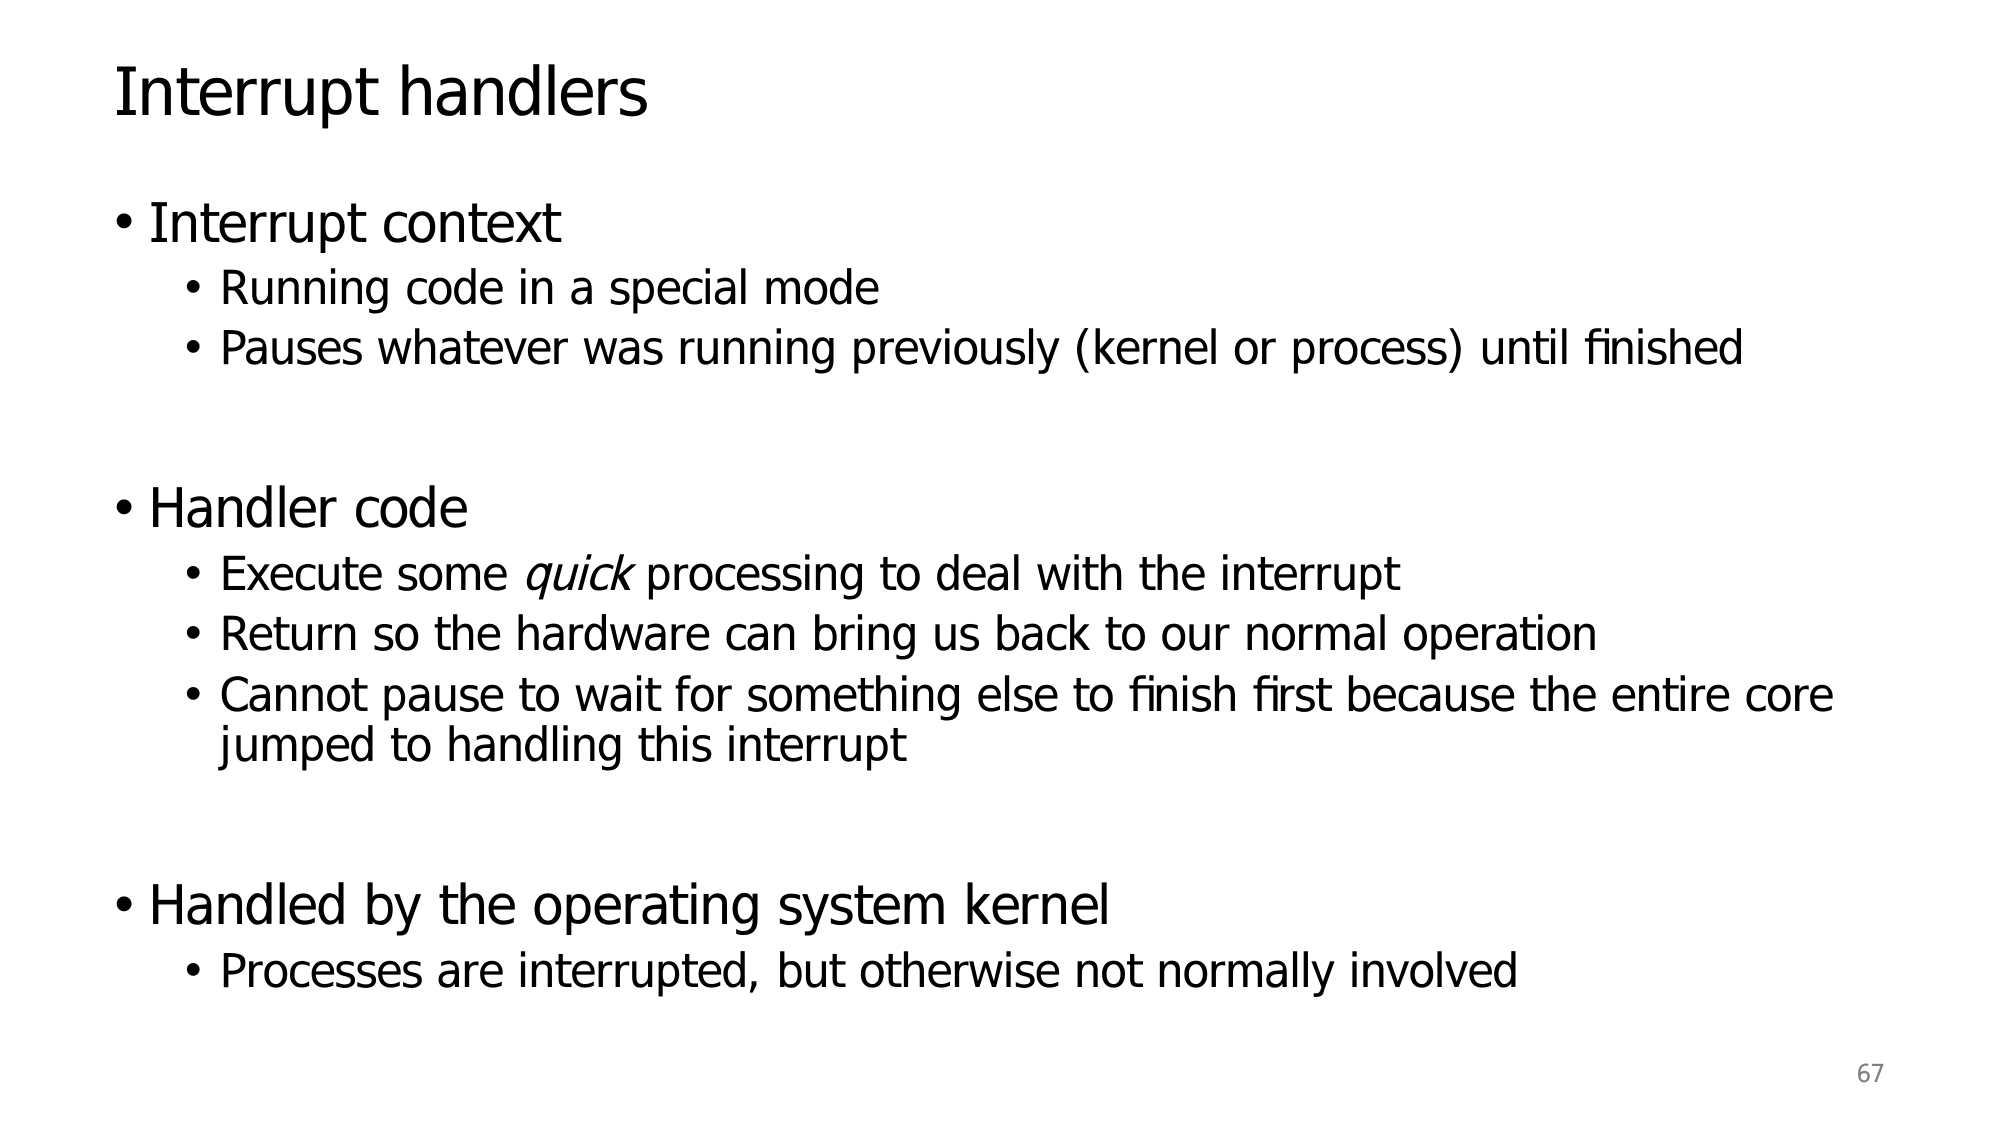

# Interrupt handlers
Interrupt context
Running code in a special mode
Pauses whatever was running previously (kernel or process) until finished

Handler code
Execute some quick processing to deal with the interrupt
Return so the hardware can bring us back to our normal operation
Cannot pause to wait for something else to finish first because the entire core jumped to handling this interrupt

Handled by the operating system kernel
Processes are interrupted, but otherwise not normally involved
67